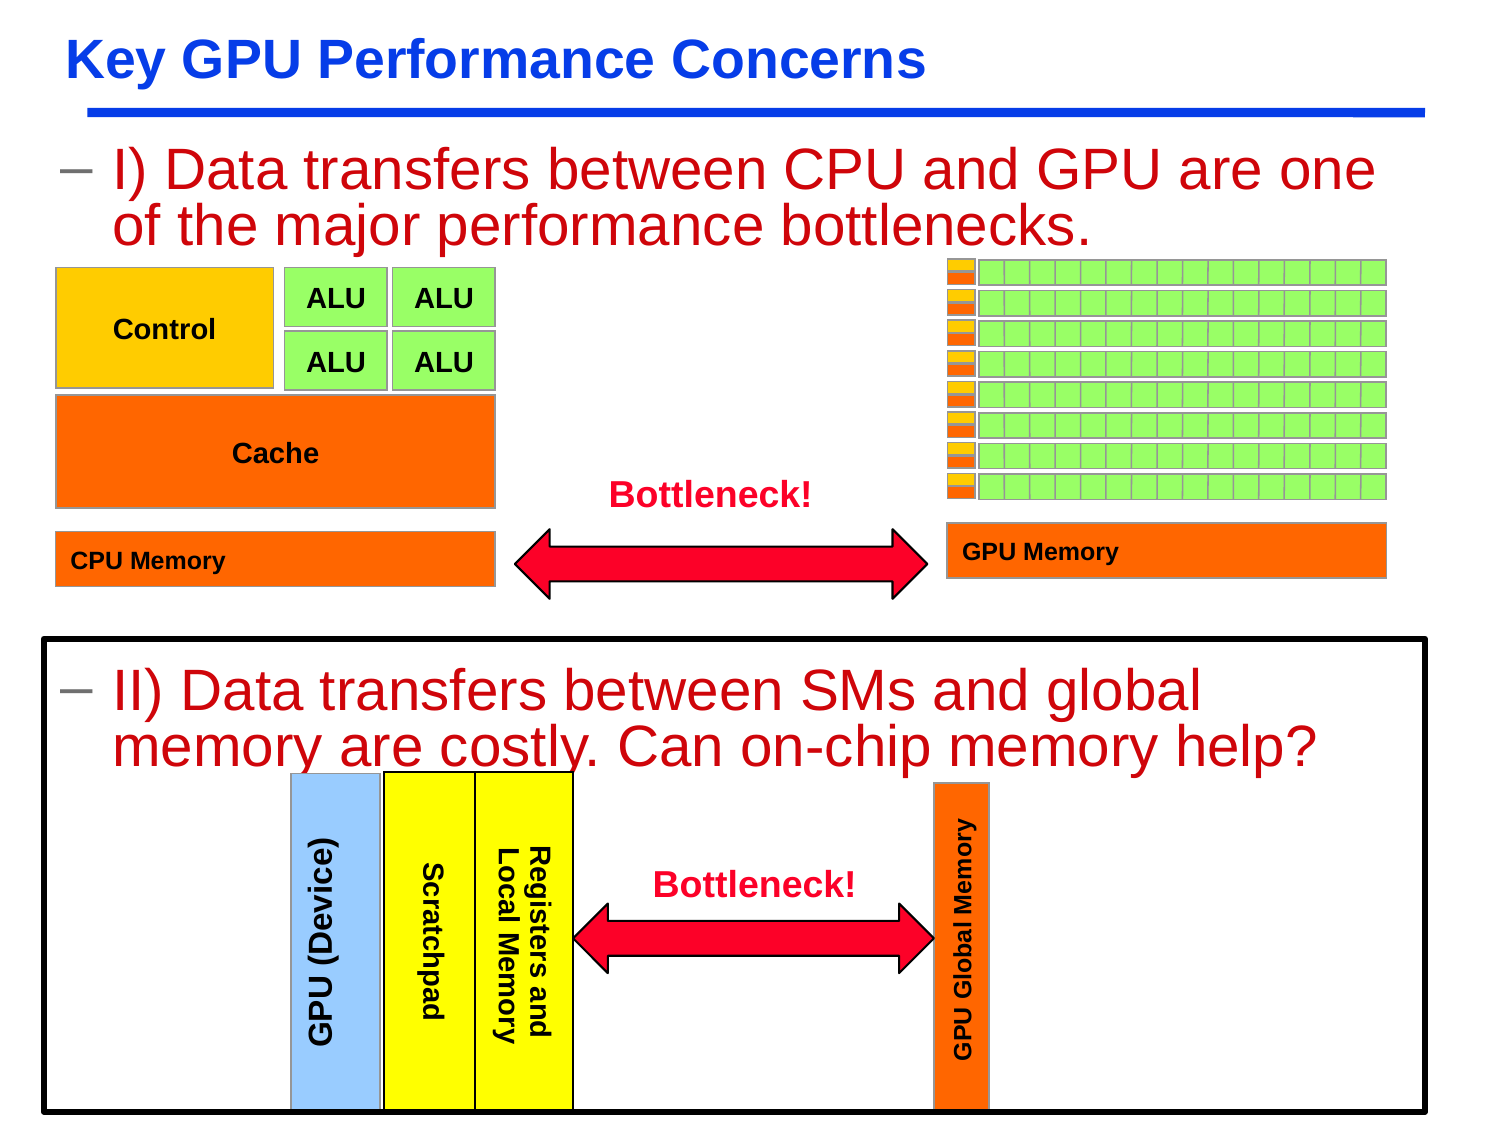

# Key GPU Performance Concerns
I) Data transfers between CPU and GPU are one of the major performance bottlenecks.

II) Data transfers between SMs and global memory are costly. Can on-chip memory help?

GPU Memory
Control
ALU
ALU
ALU
ALU
Cache
CPU Memory
Bottleneck!

Scratchpad
Registers and
 Local Memory
Bottleneck!
GPU (Device)

GPU Global Memory